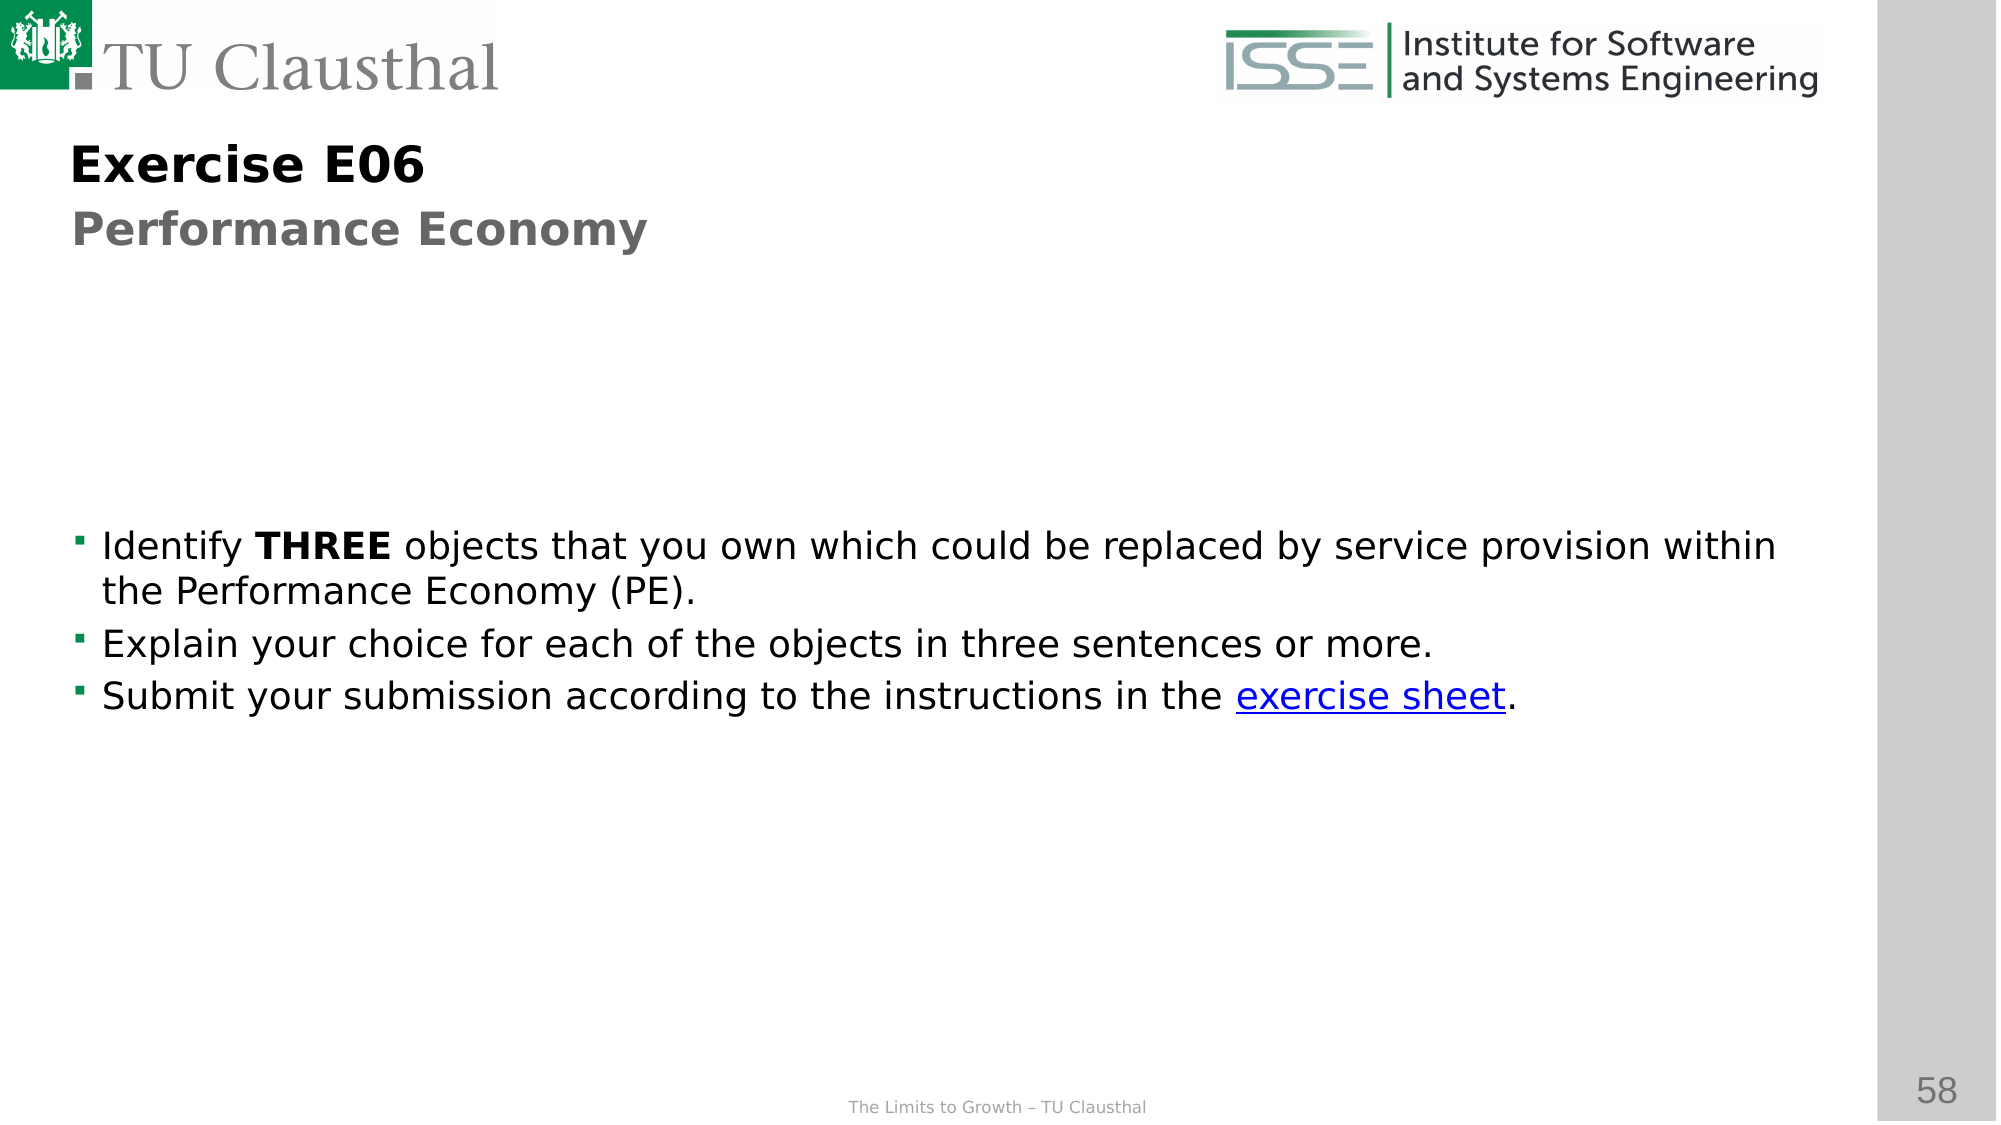

Exercise E06
Performance Economy

Identify THREE objects that you own which could be replaced by service provision within the Performance Economy (PE).
Explain your choice for each of the objects in three sentences or more.
Submit your submission according to the instructions in the exercise sheet.